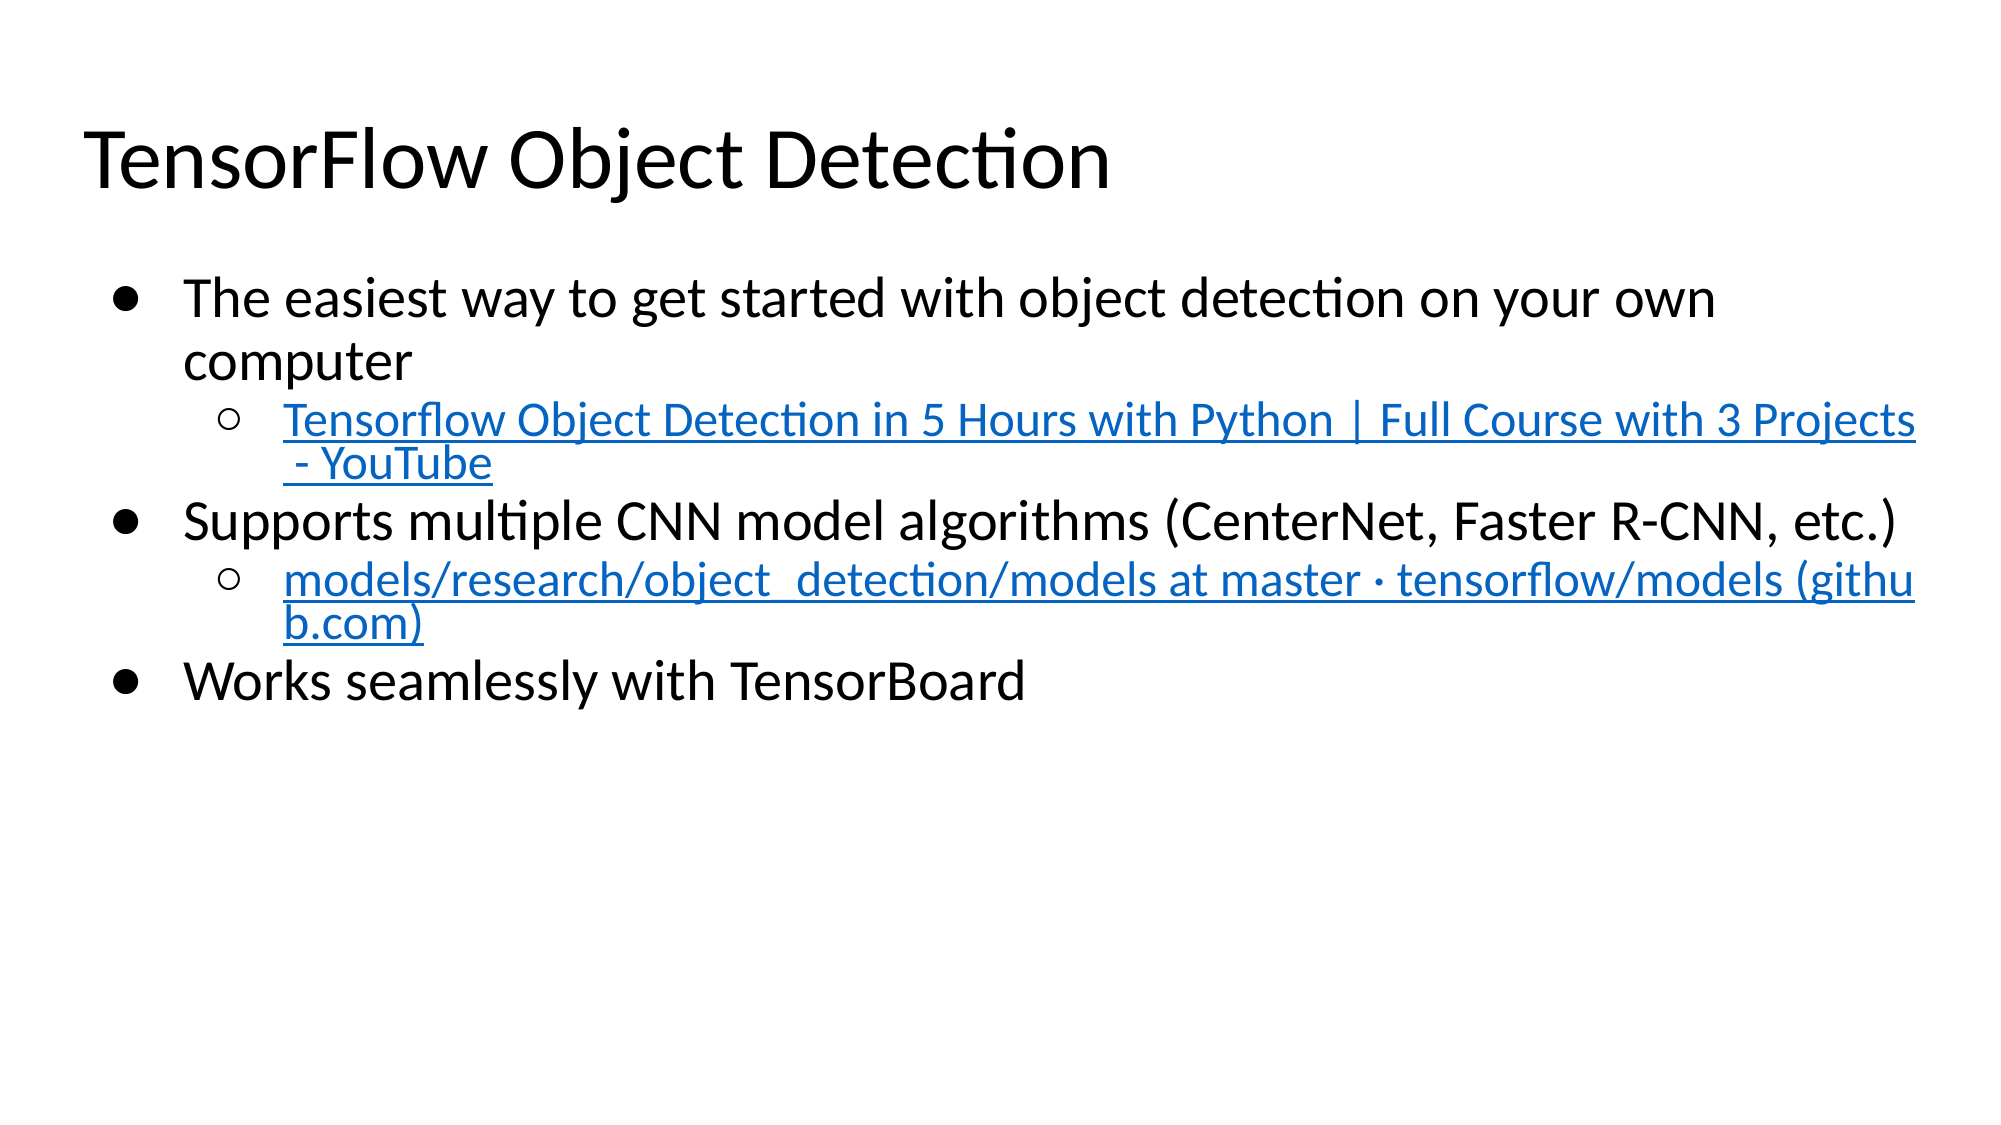

# TensorFlow Object Detection
The easiest way to get started with object detection on your own computer
Tensorflow Object Detection in 5 Hours with Python | Full Course with 3 Projects - YouTube
Supports multiple CNN model algorithms (CenterNet, Faster R-CNN, etc.)
models/research/object_detection/models at master · tensorflow/models (github.com)
Works seamlessly with TensorBoard